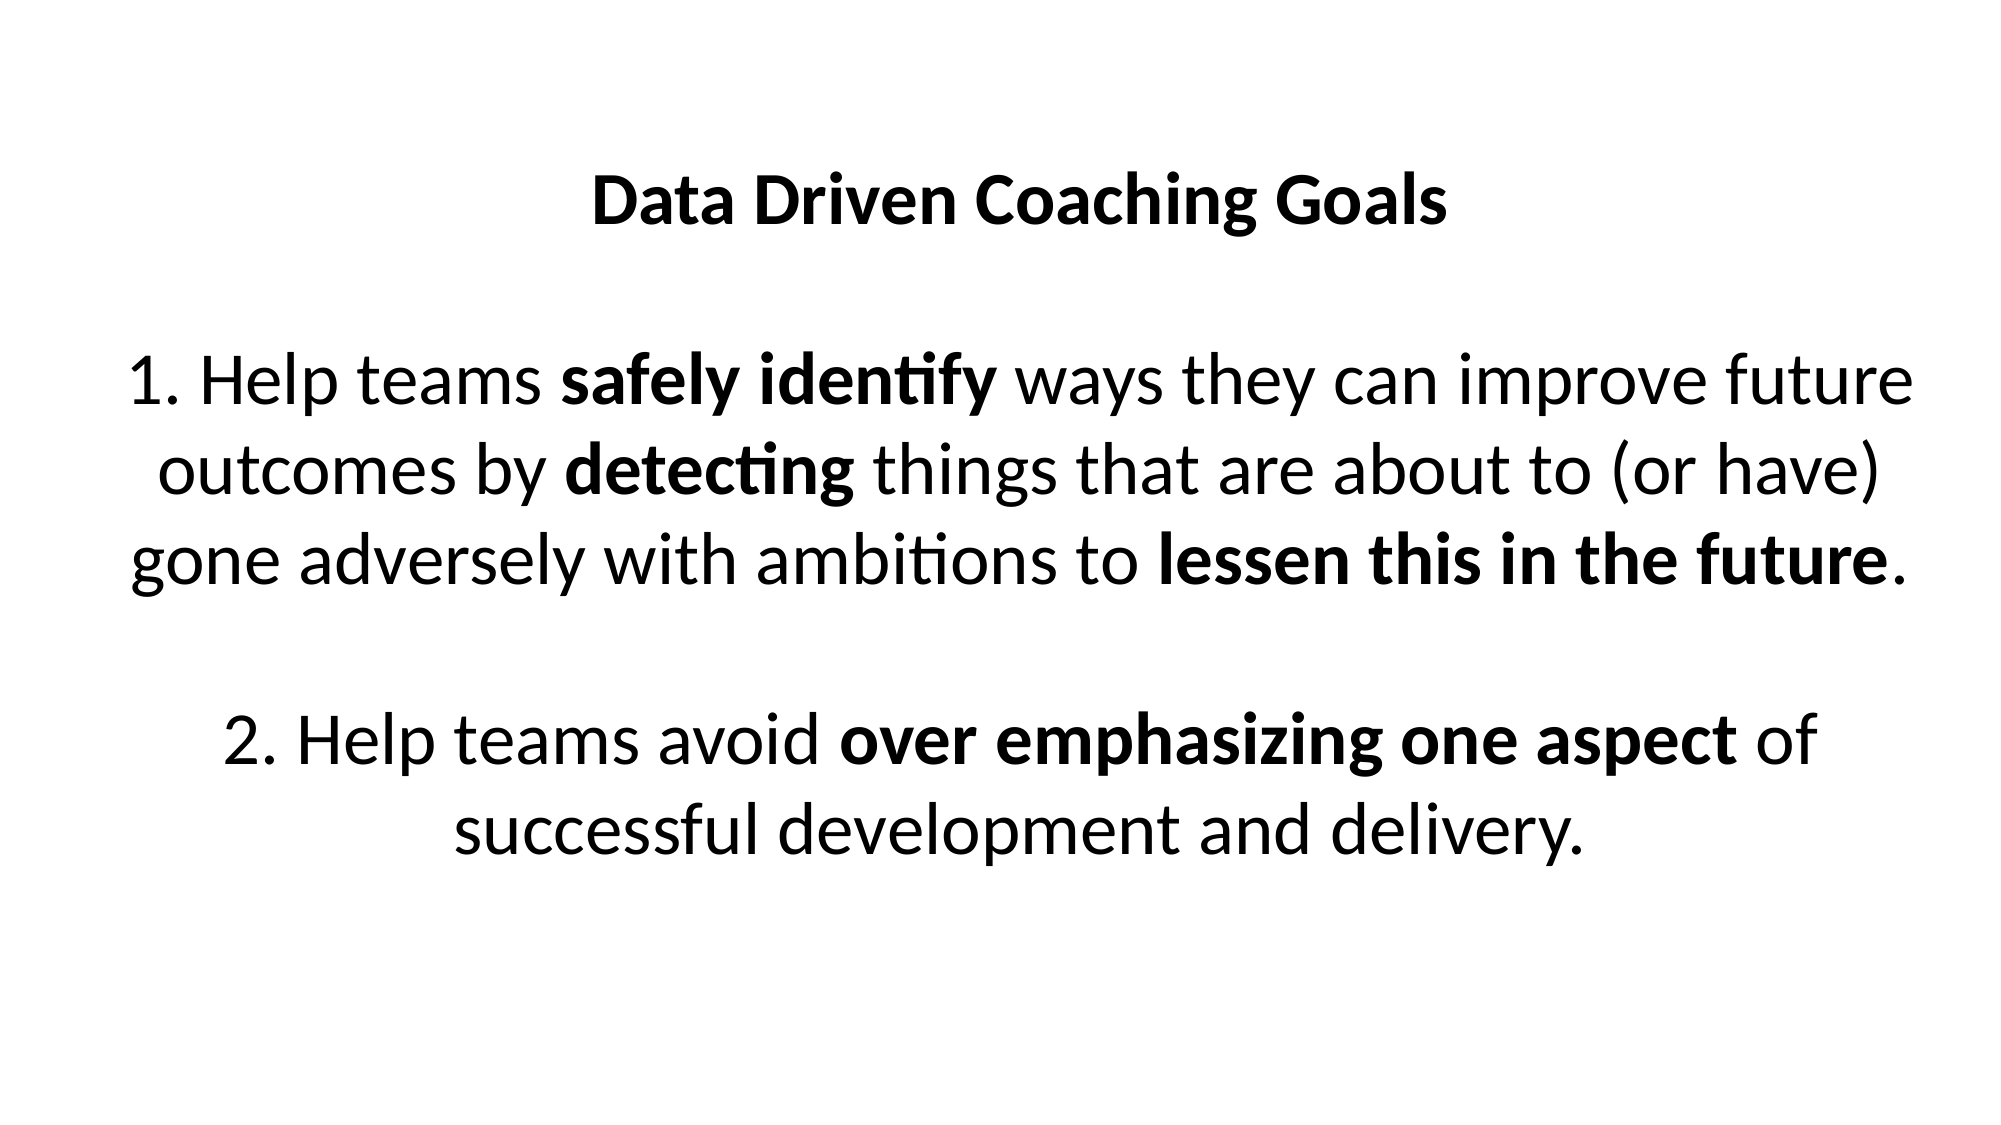

Data Driven Coaching Goals

1. Help teams safely identify ways they can improve future outcomes by detecting things that are about to (or have) gone adversely with ambitions to lessen this in the future.

2. Help teams avoid over emphasizing one aspect of successful development and delivery.